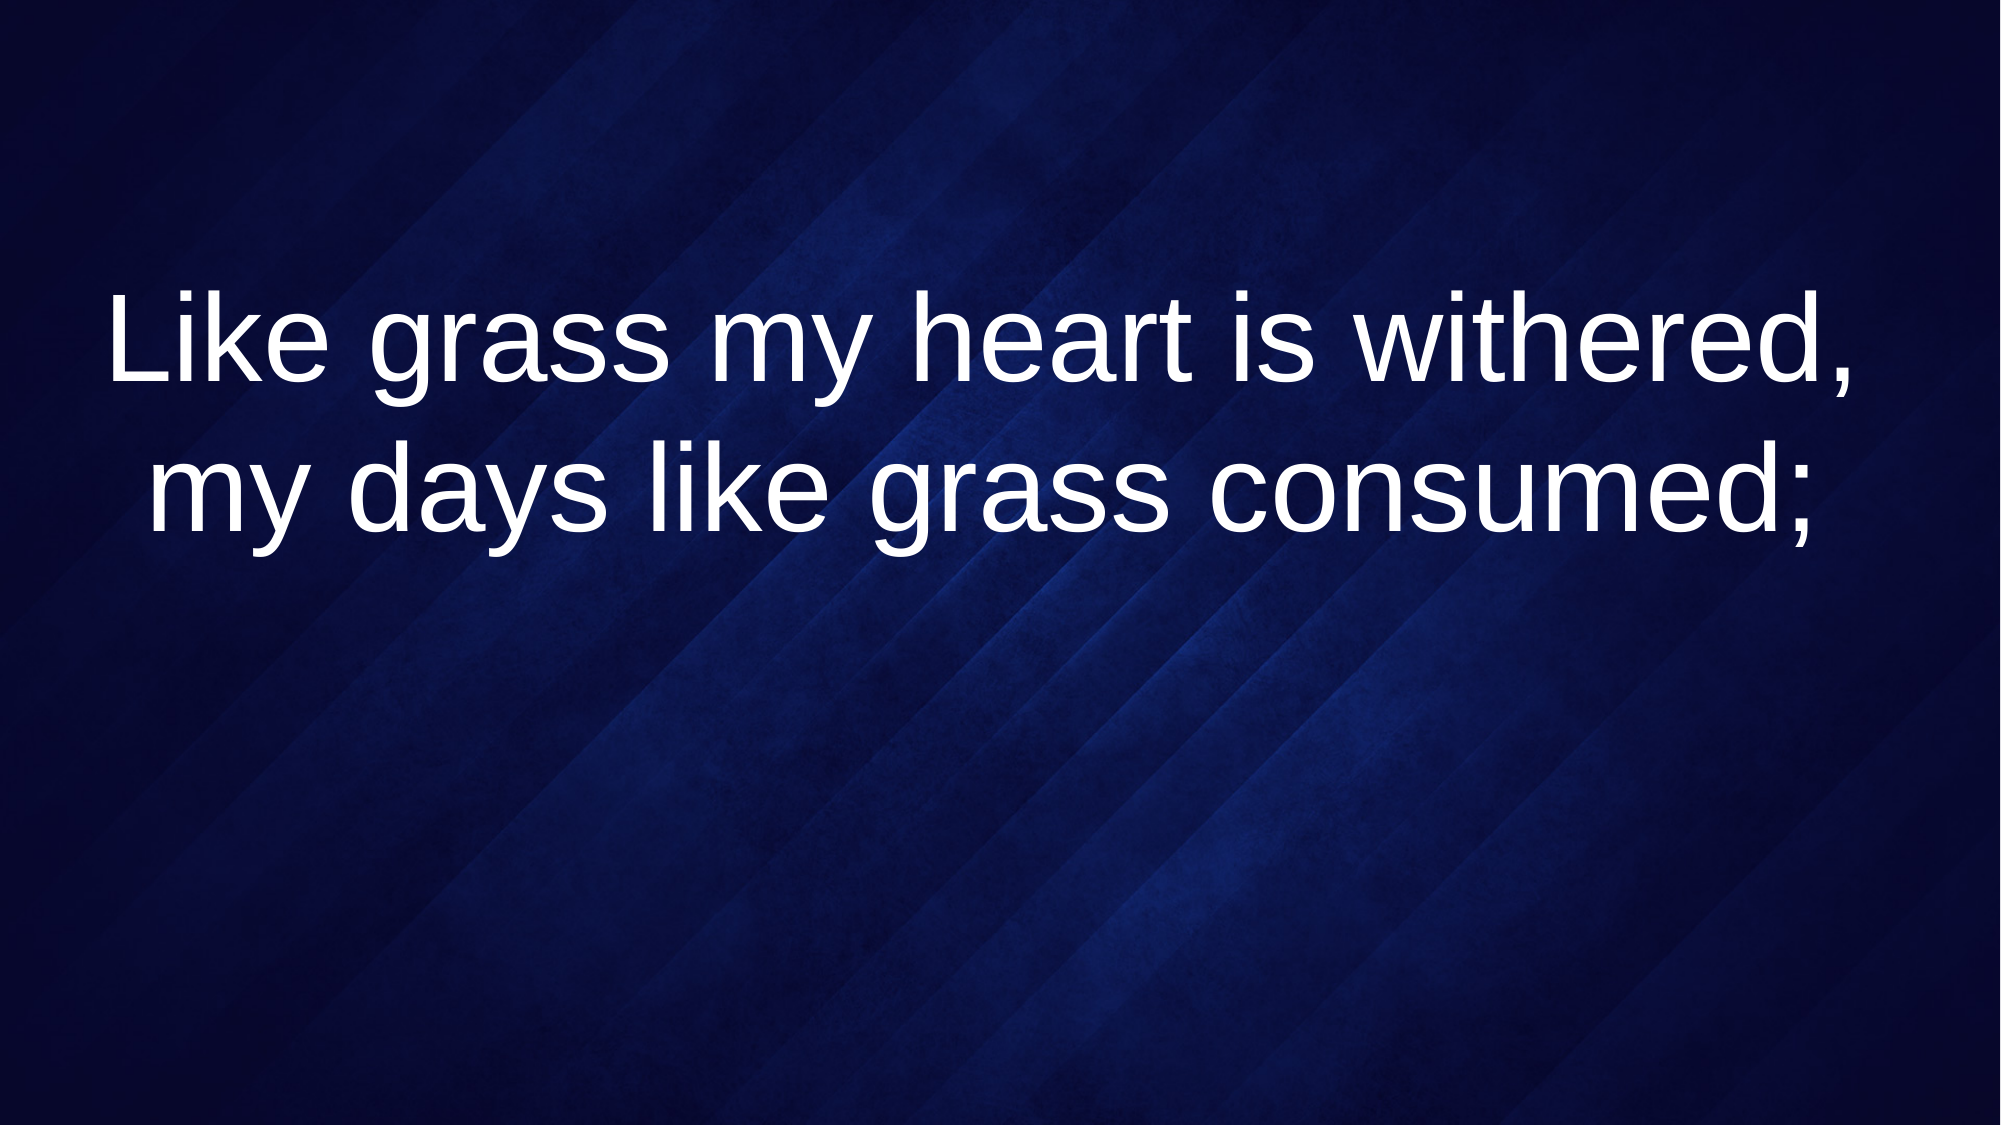

# Like grass my heart is withered, my days like grass consumed;